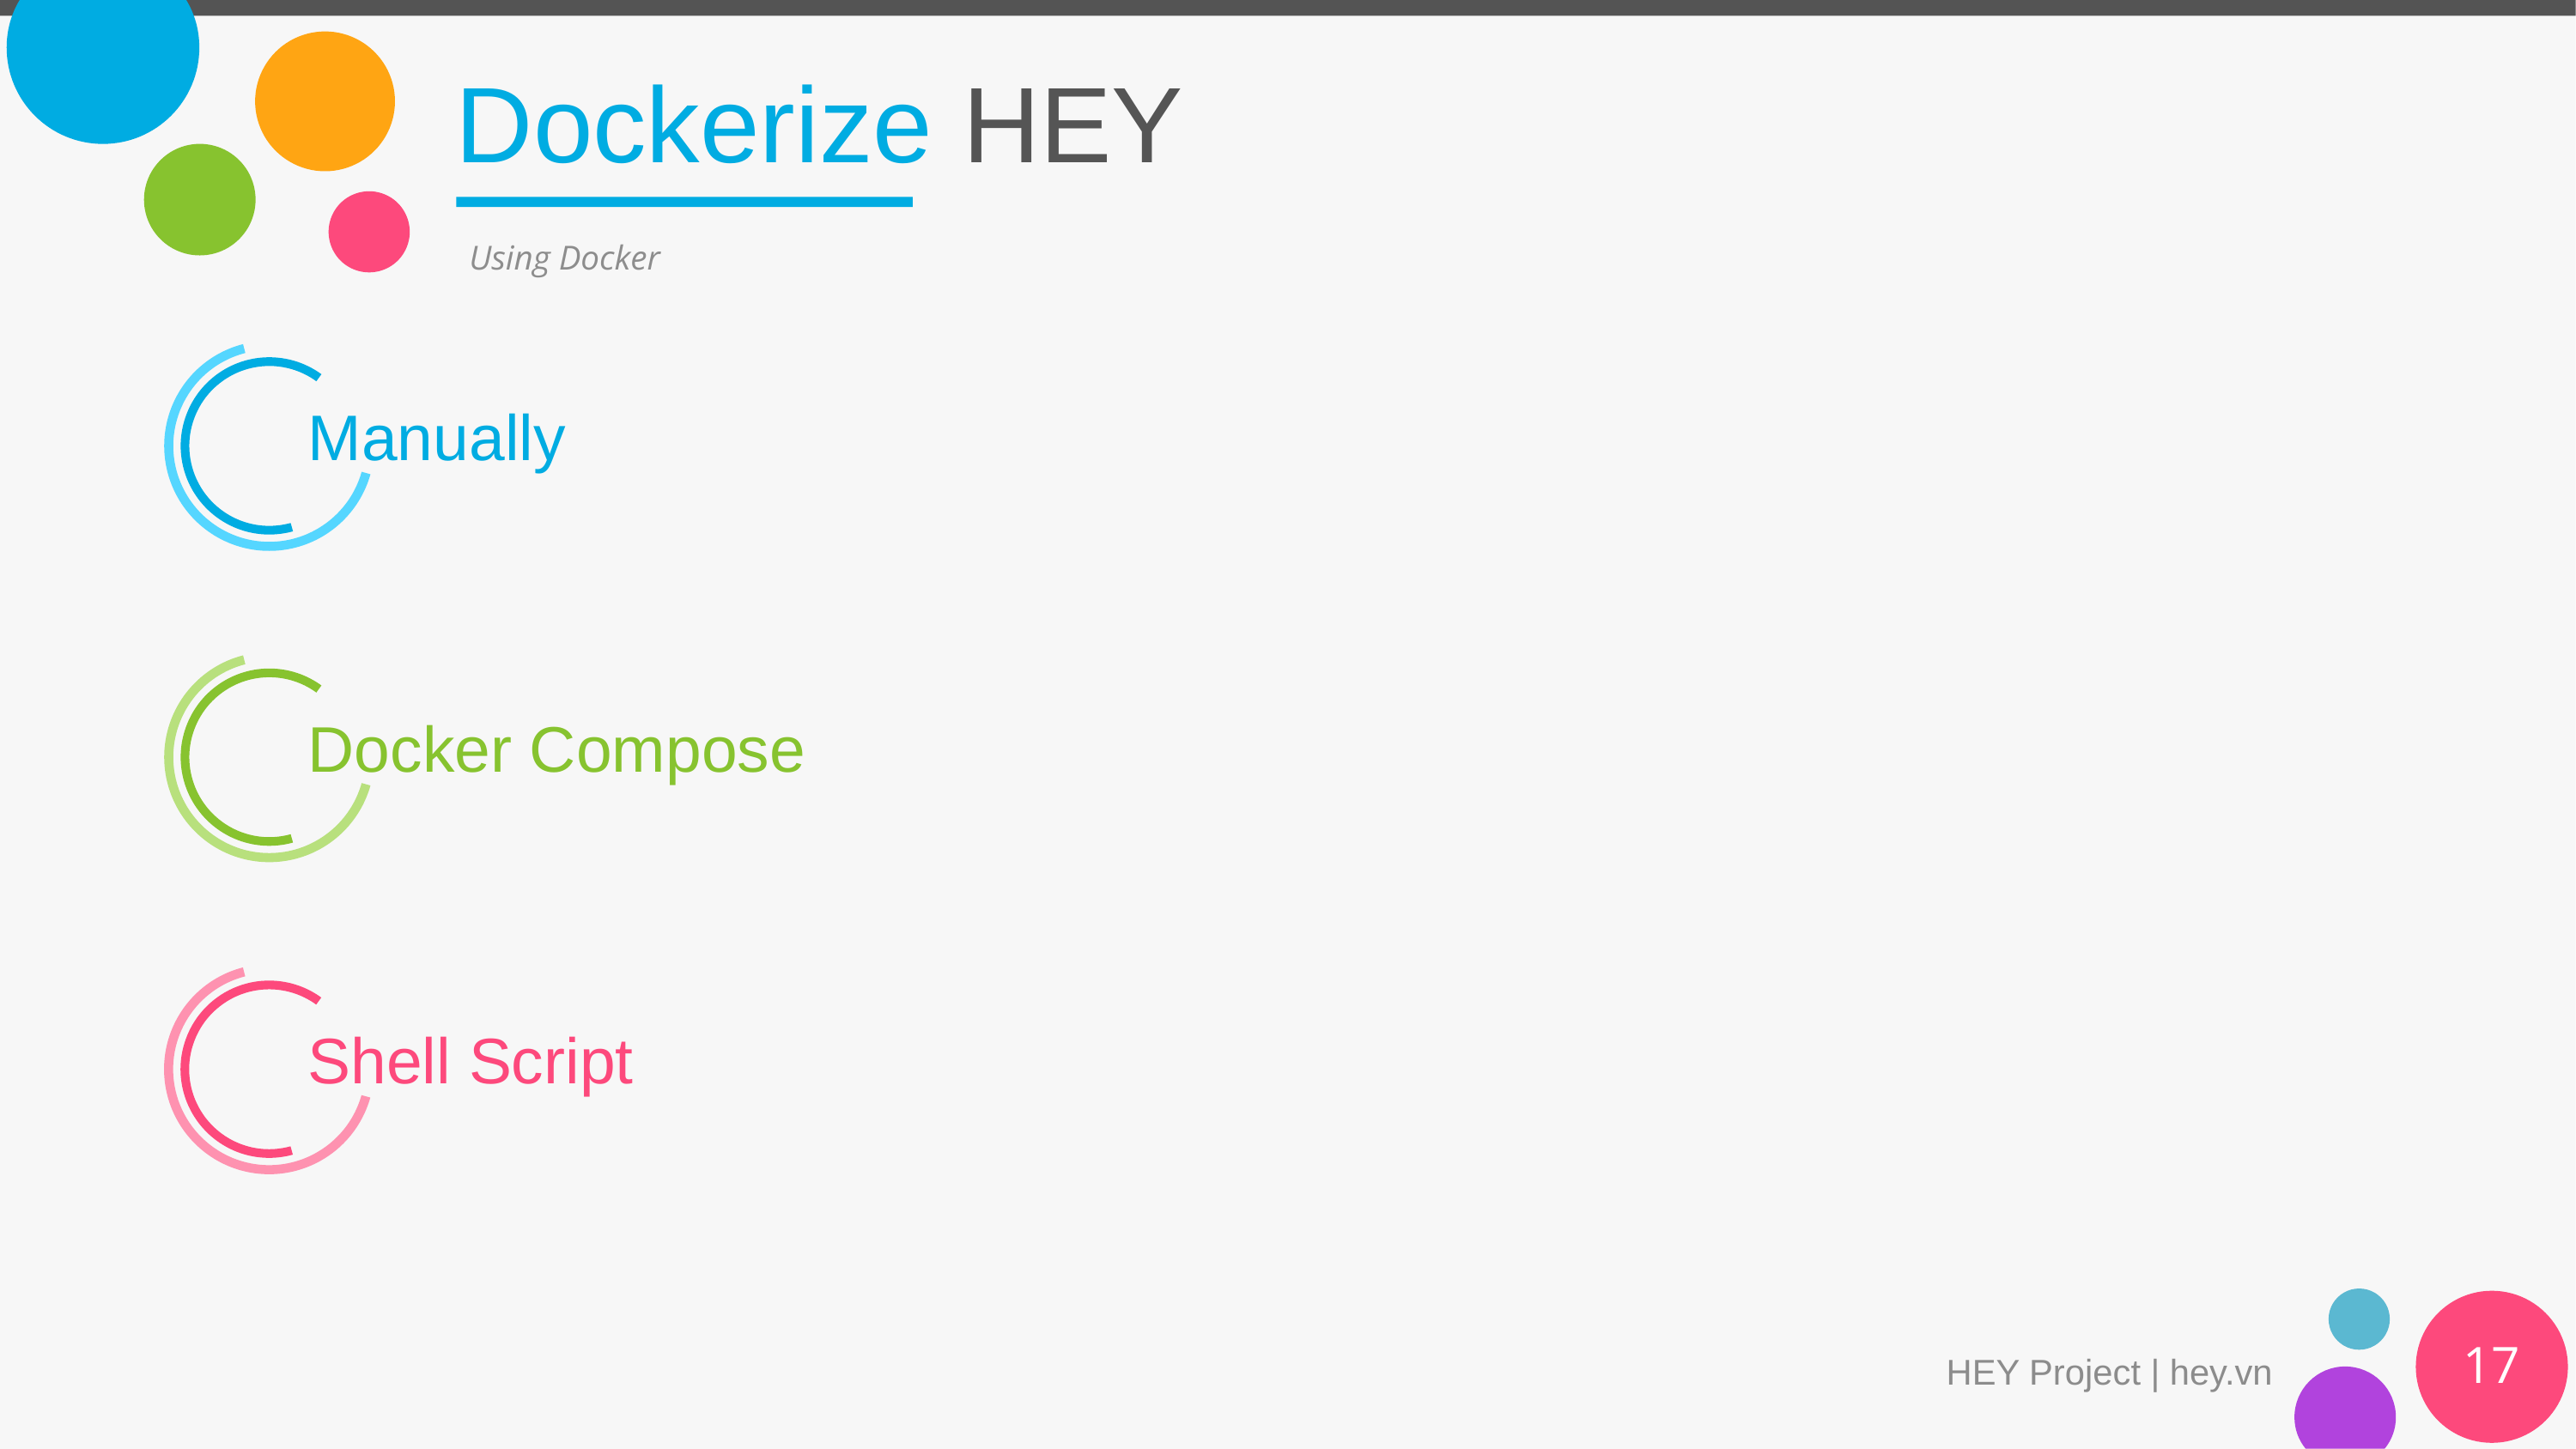

# Dockerize HEY
Using Docker
Manually

Docker Compose

Shell Script

17
HEY Project | hey.vn